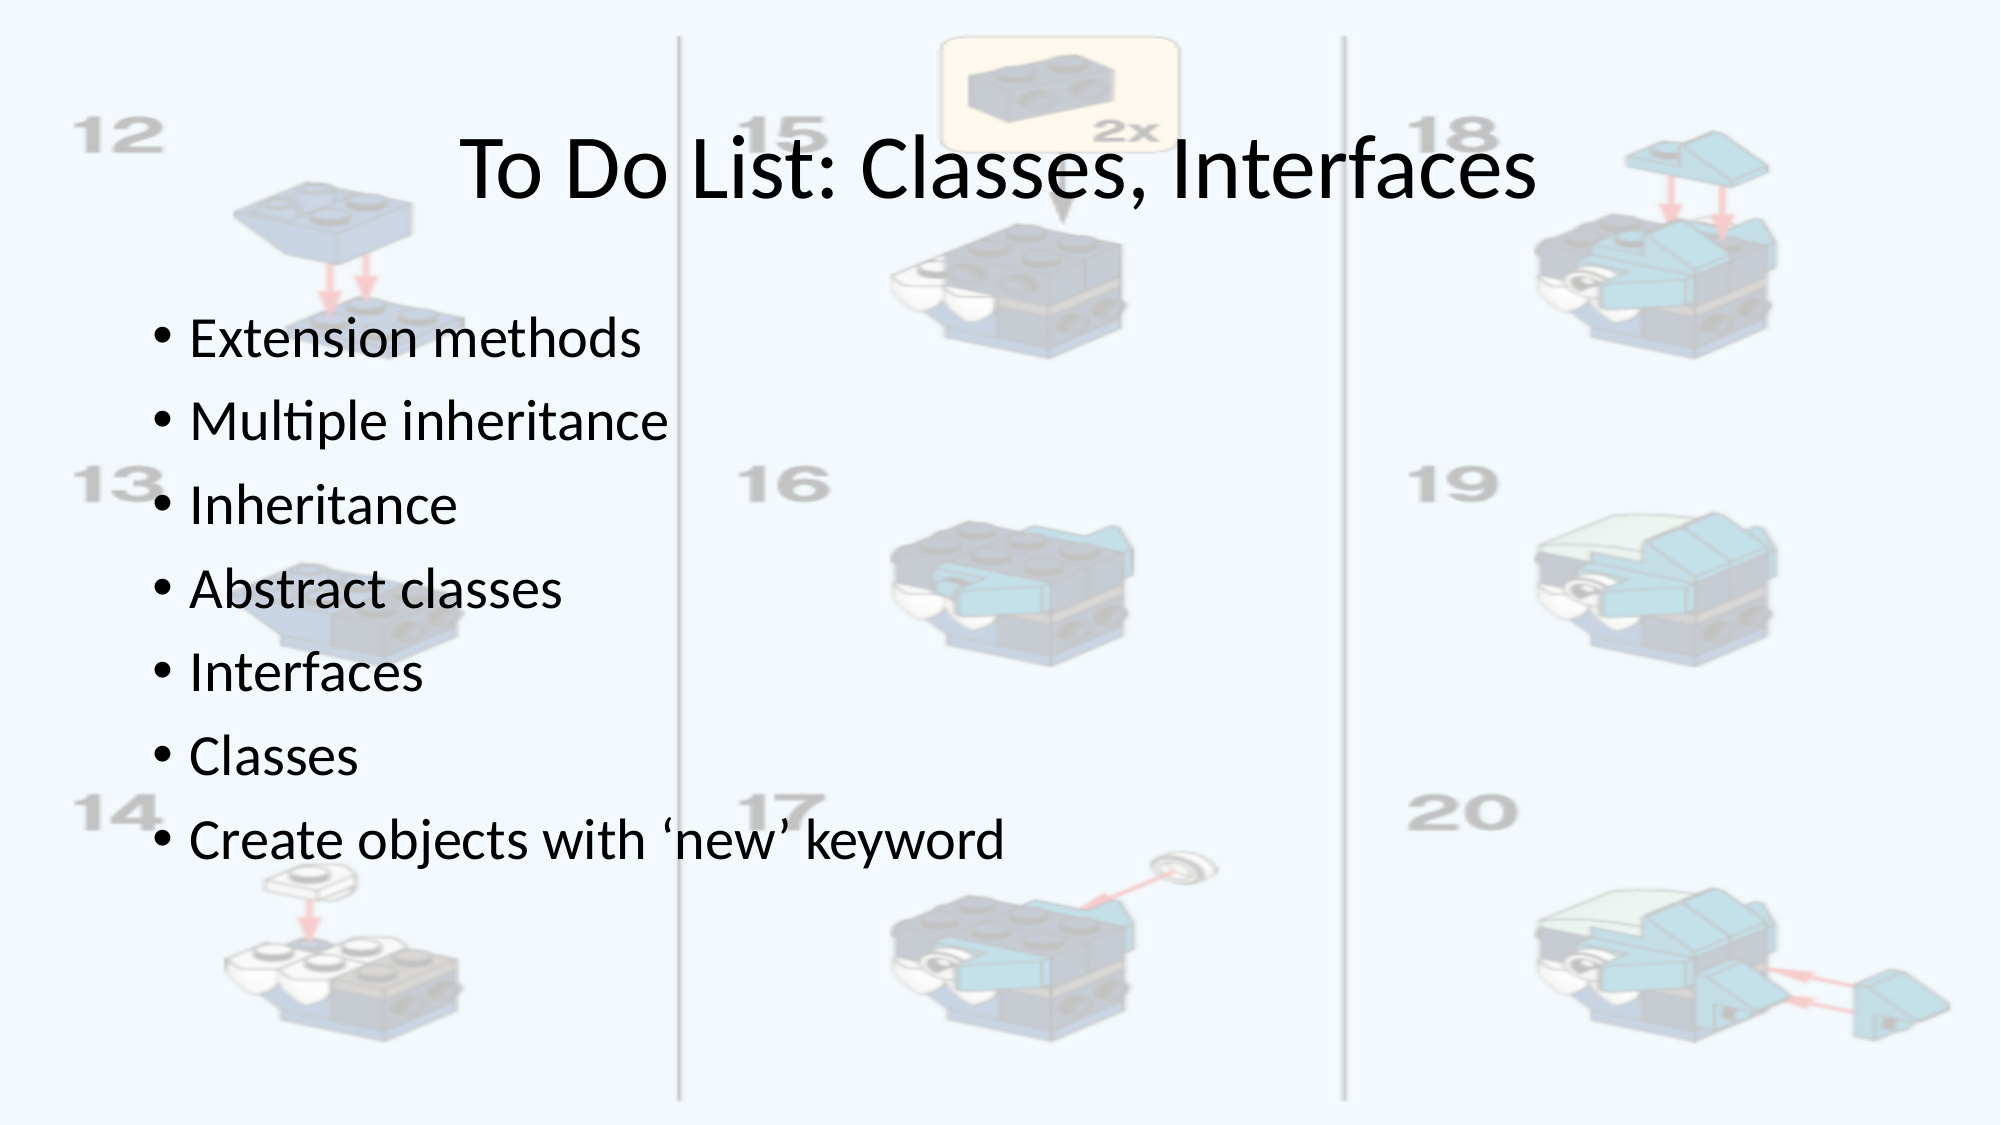

# To Do List: Classes, Interfaces
Extension methods
Multiple inheritance
Inheritance
Abstract classes
Interfaces
Classes
Create objects with ‘new’ keyword